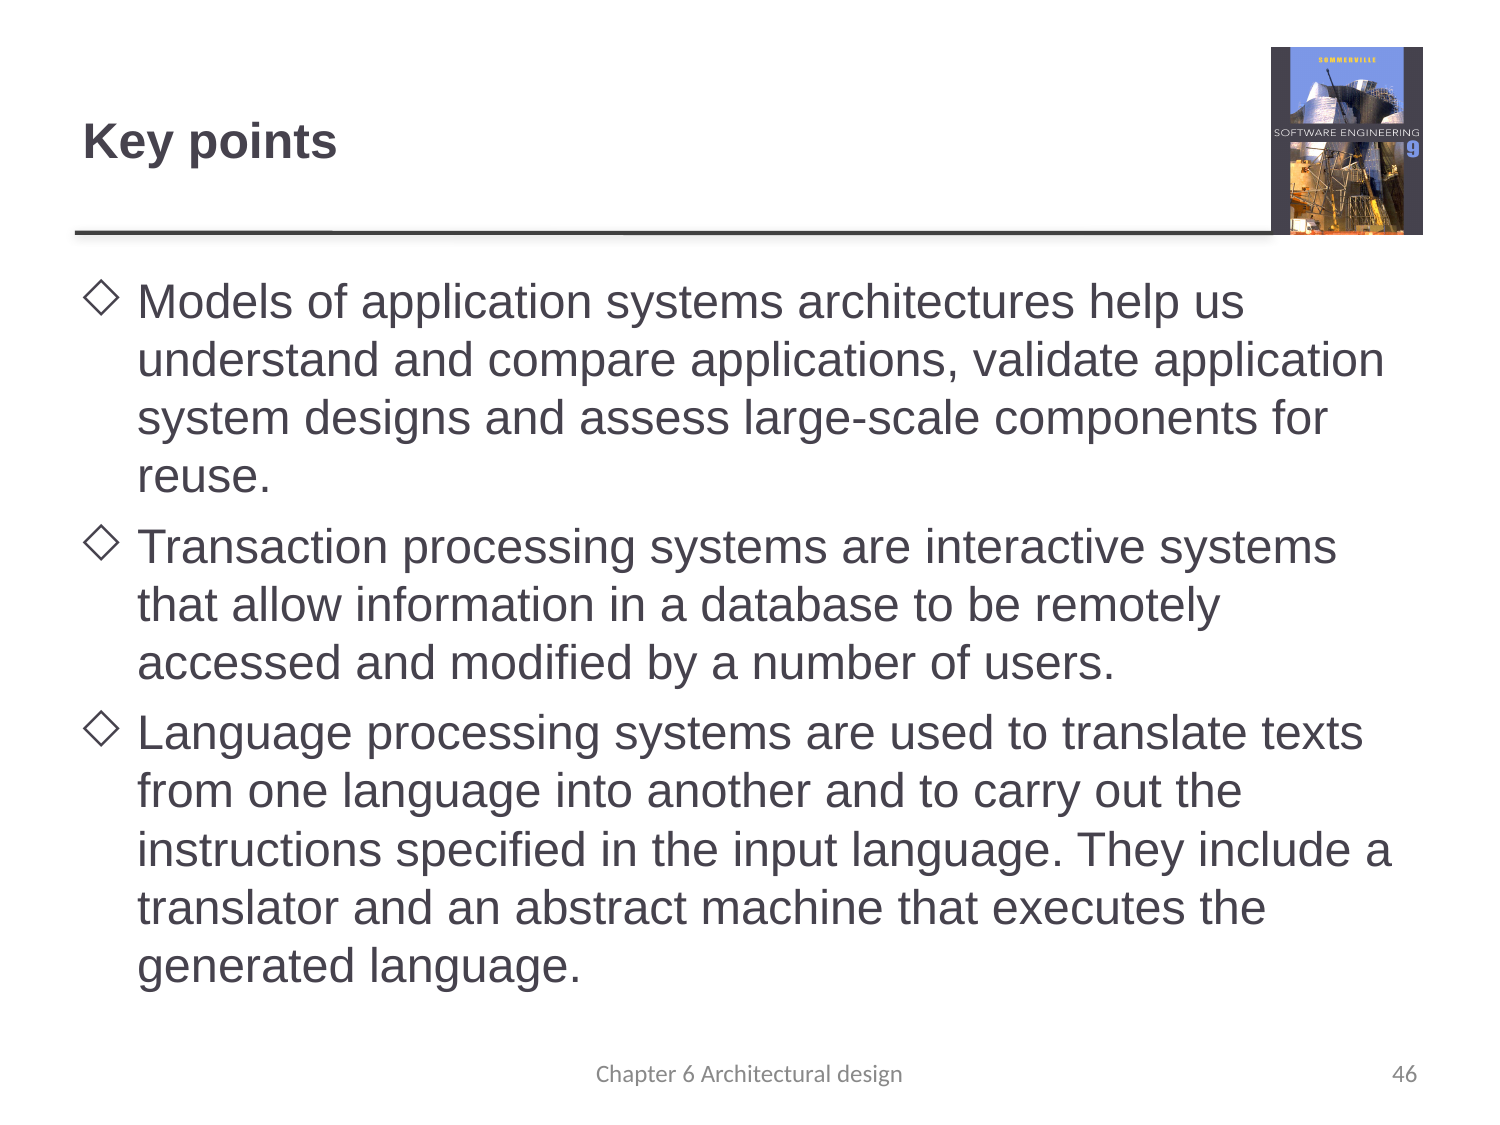

Key points
Models of application systems architectures help us understand and compare applications, validate application system designs and assess large-scale components for reuse.
Transaction processing systems are interactive systems that allow information in a database to be remotely accessed and modified by a number of users.
Language processing systems are used to translate texts from one language into another and to carry out the instructions specified in the input language. They include a translator and an abstract machine that executes the generated language.
Chapter 6 Architectural design
46